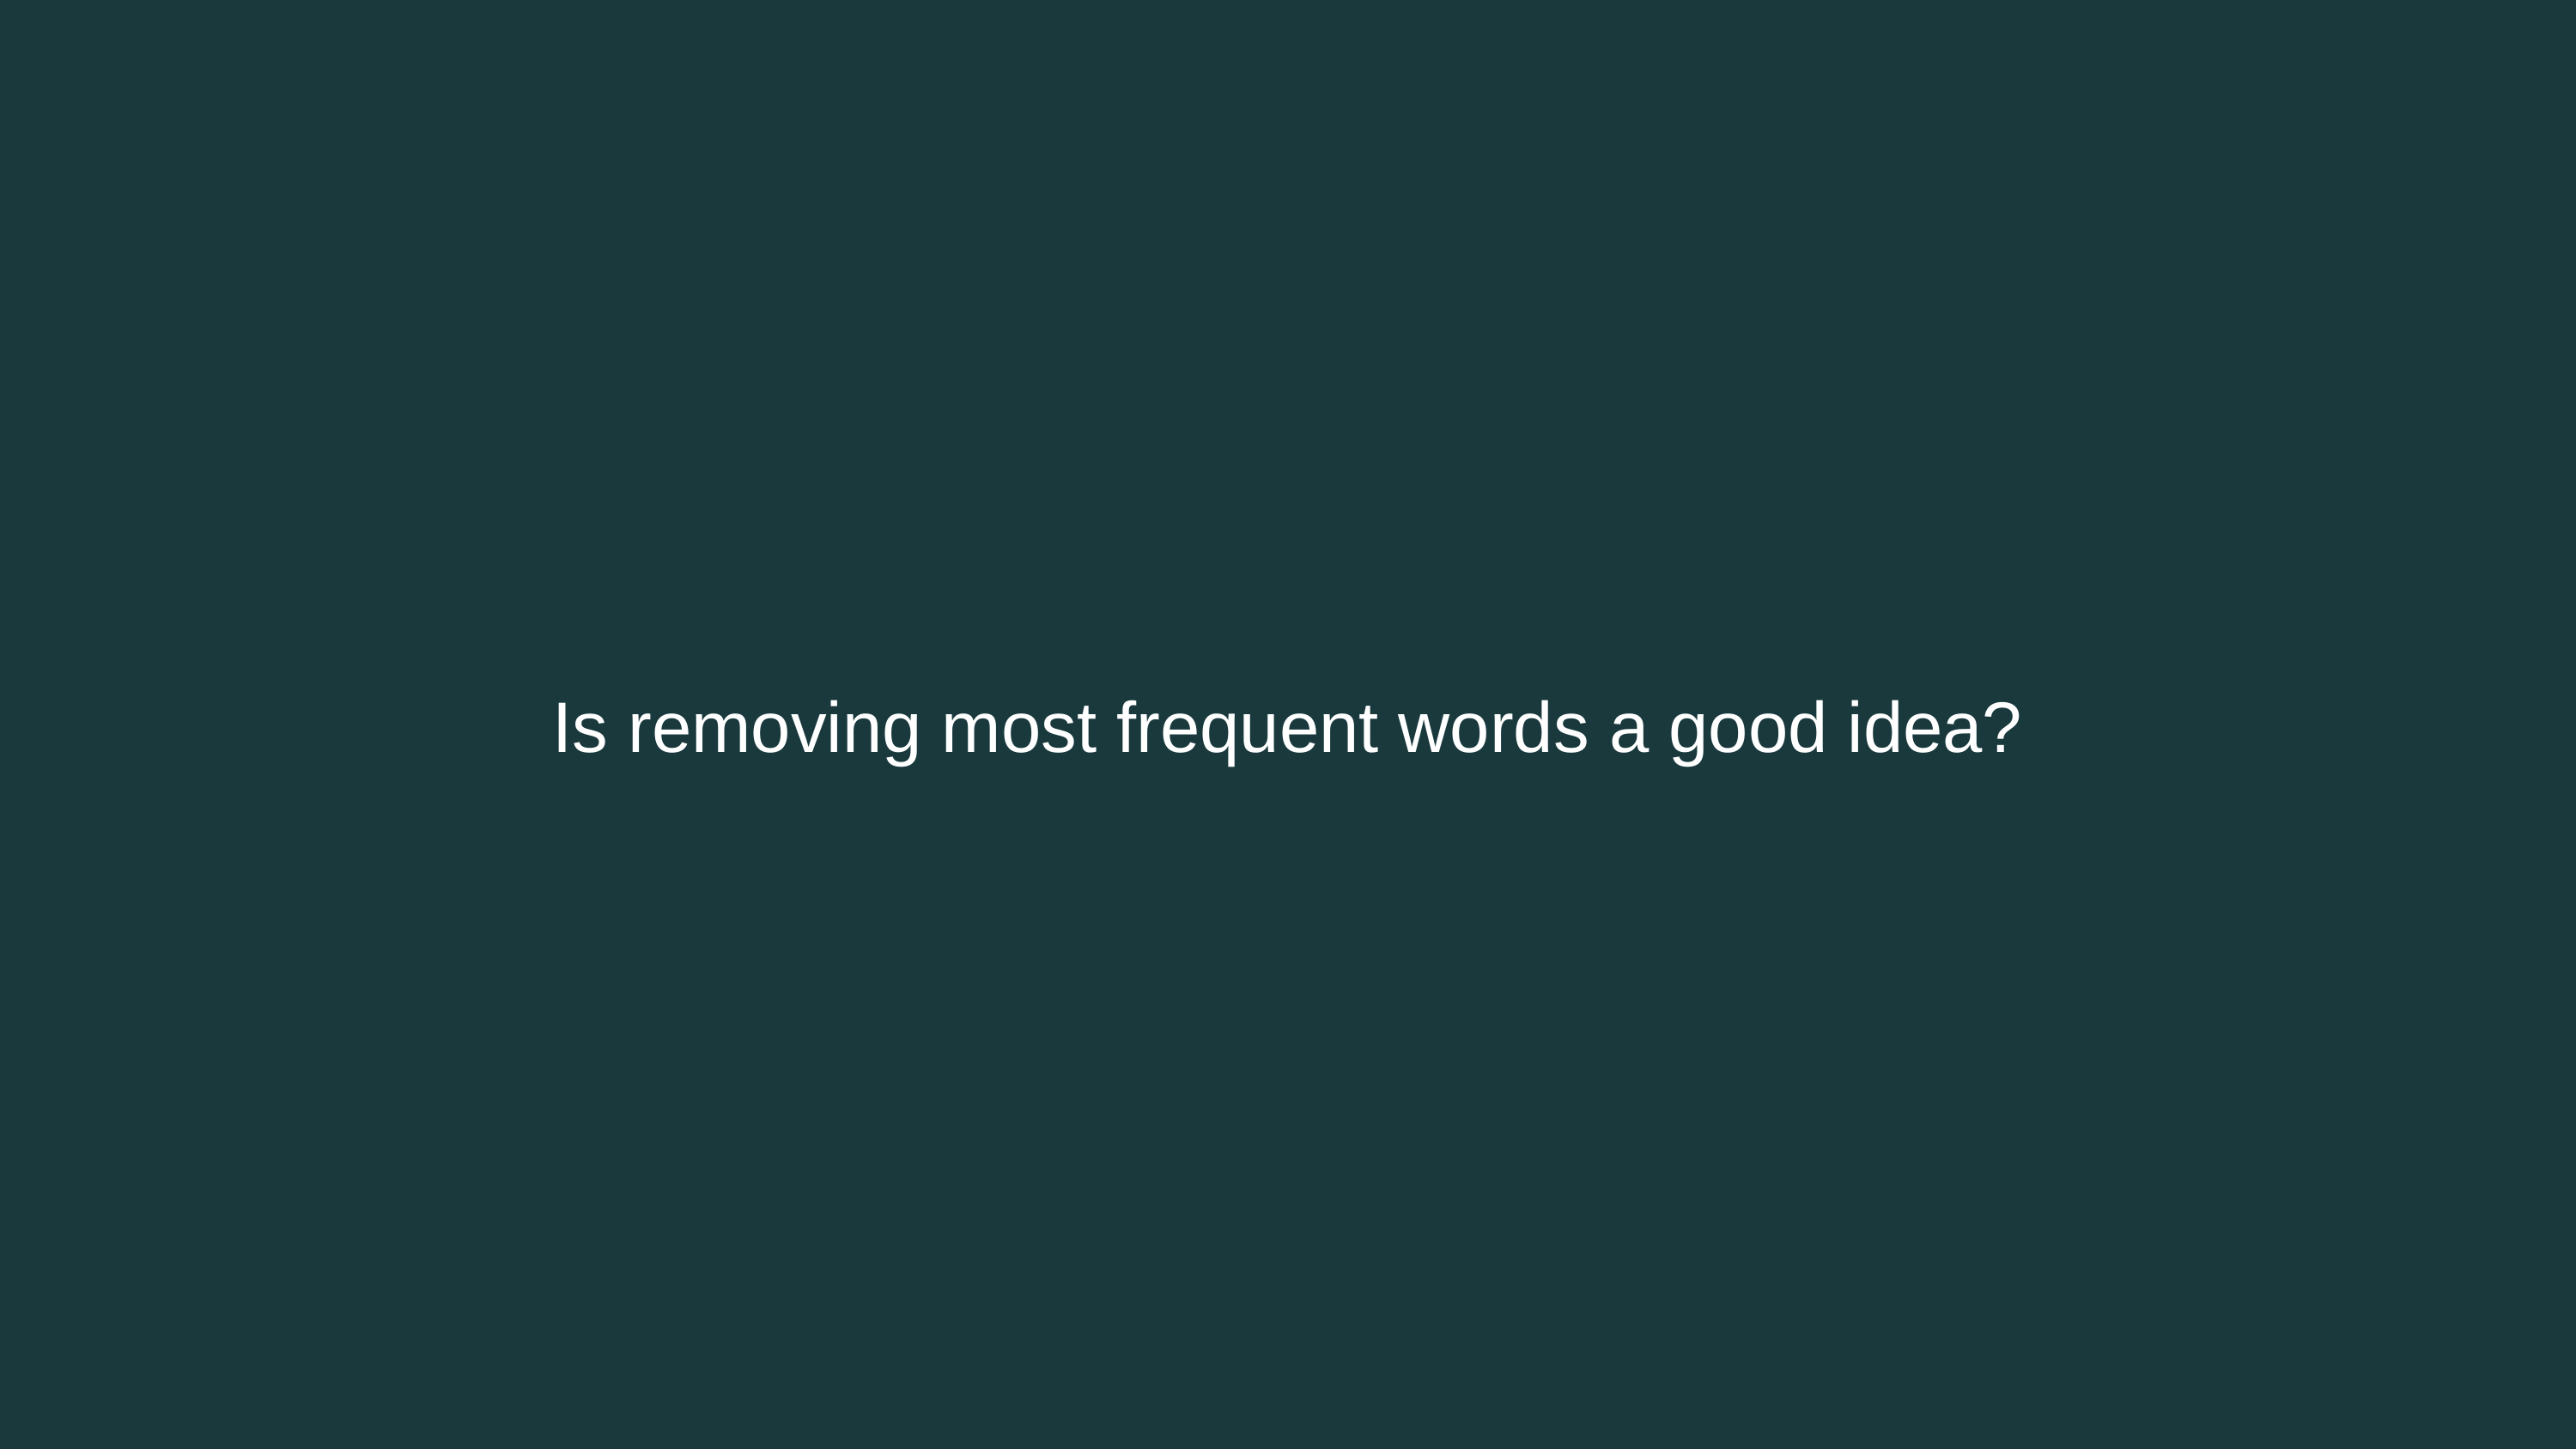

Is removing most frequent words a good idea?